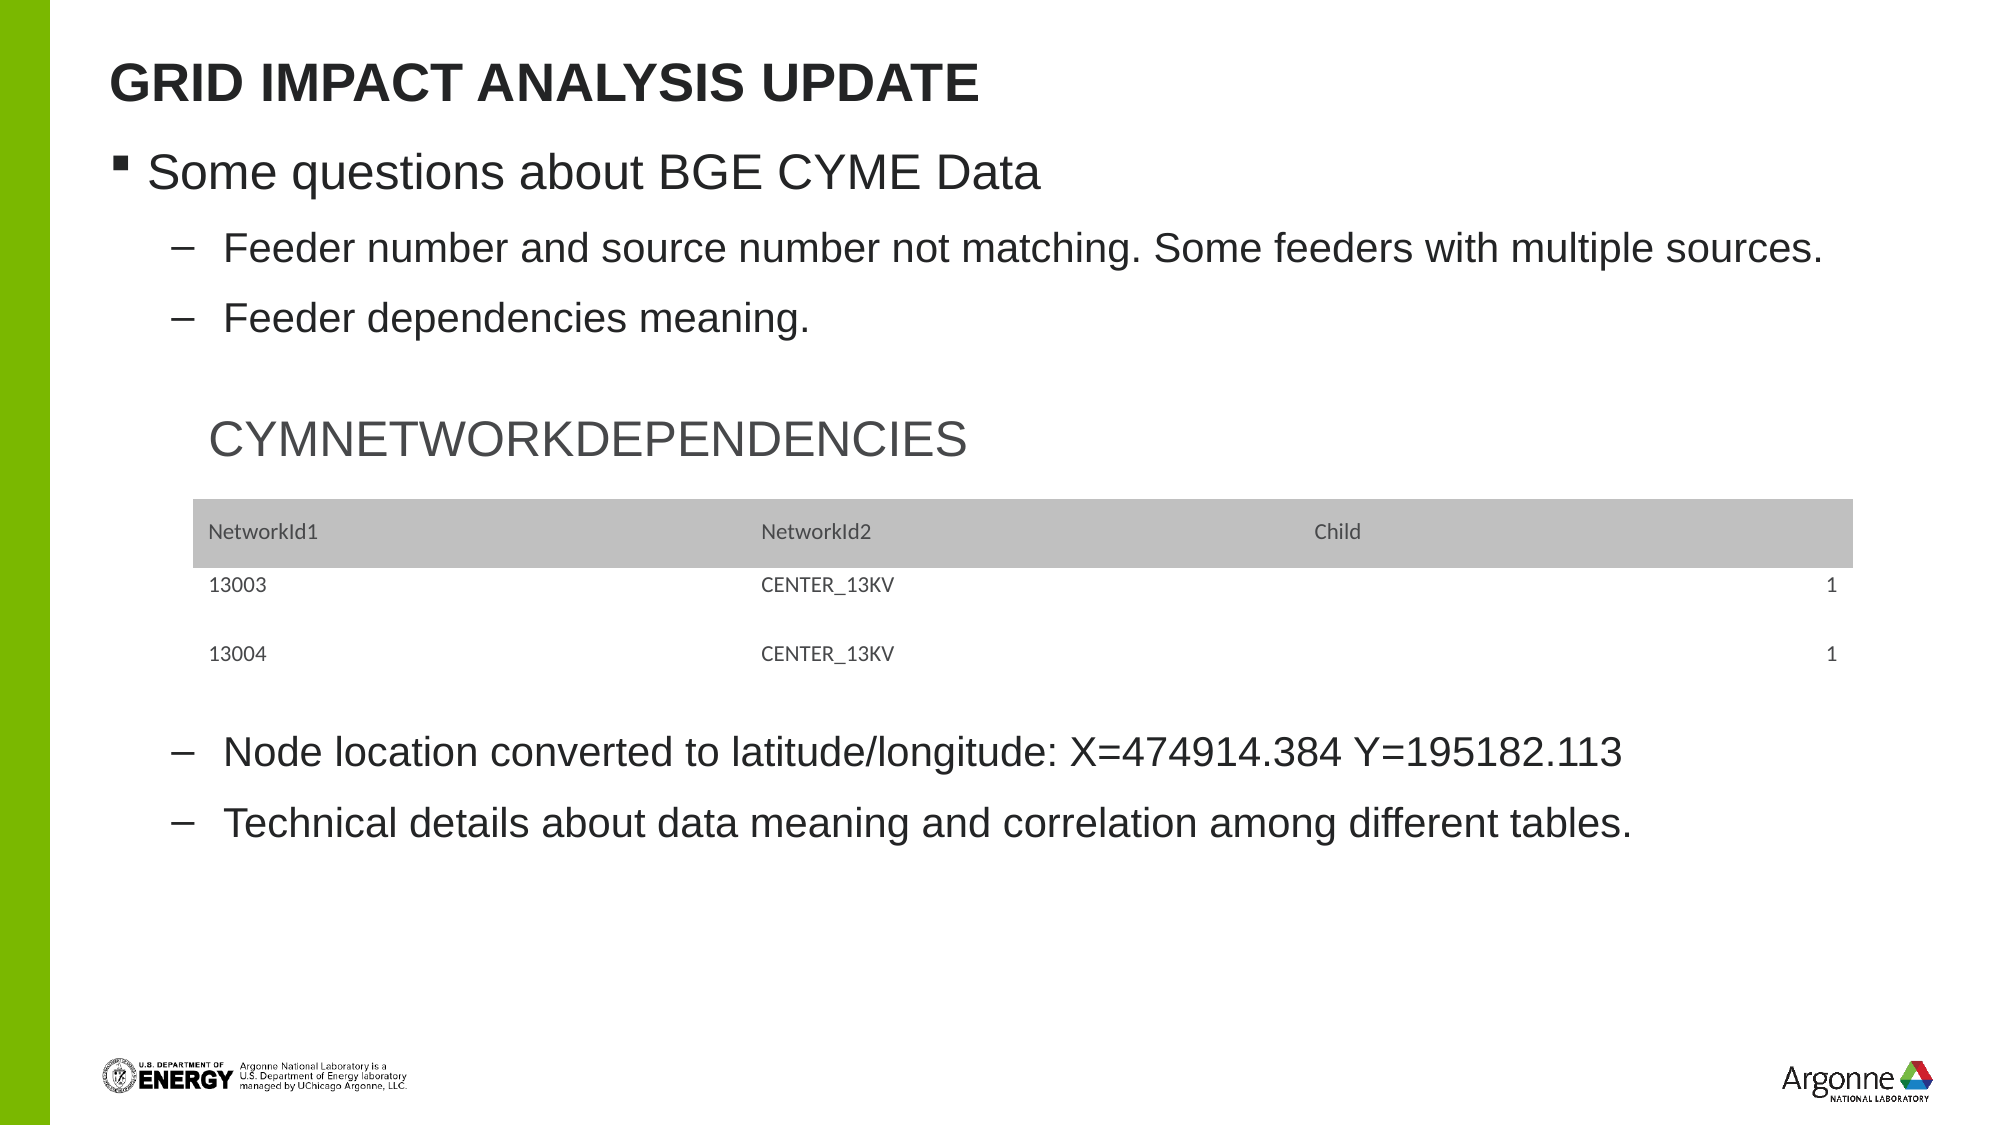

# Grid impact analysis update
Some questions about BGE CYME Data
Feeder number and source number not matching. Some feeders with multiple sources.
Feeder dependencies meaning.

Node location converted to latitude/longitude: X=474914.384 Y=195182.113
Technical details about data meaning and correlation among different tables.

| CYMNETWORKDEPENDENCIES |  |  |
| --- | --- | --- |
| NetworkId1 | NetworkId2 | Child |
| 13003 | CENTER\_13KV | 1 |
| 13004 | CENTER\_13KV | 1 |